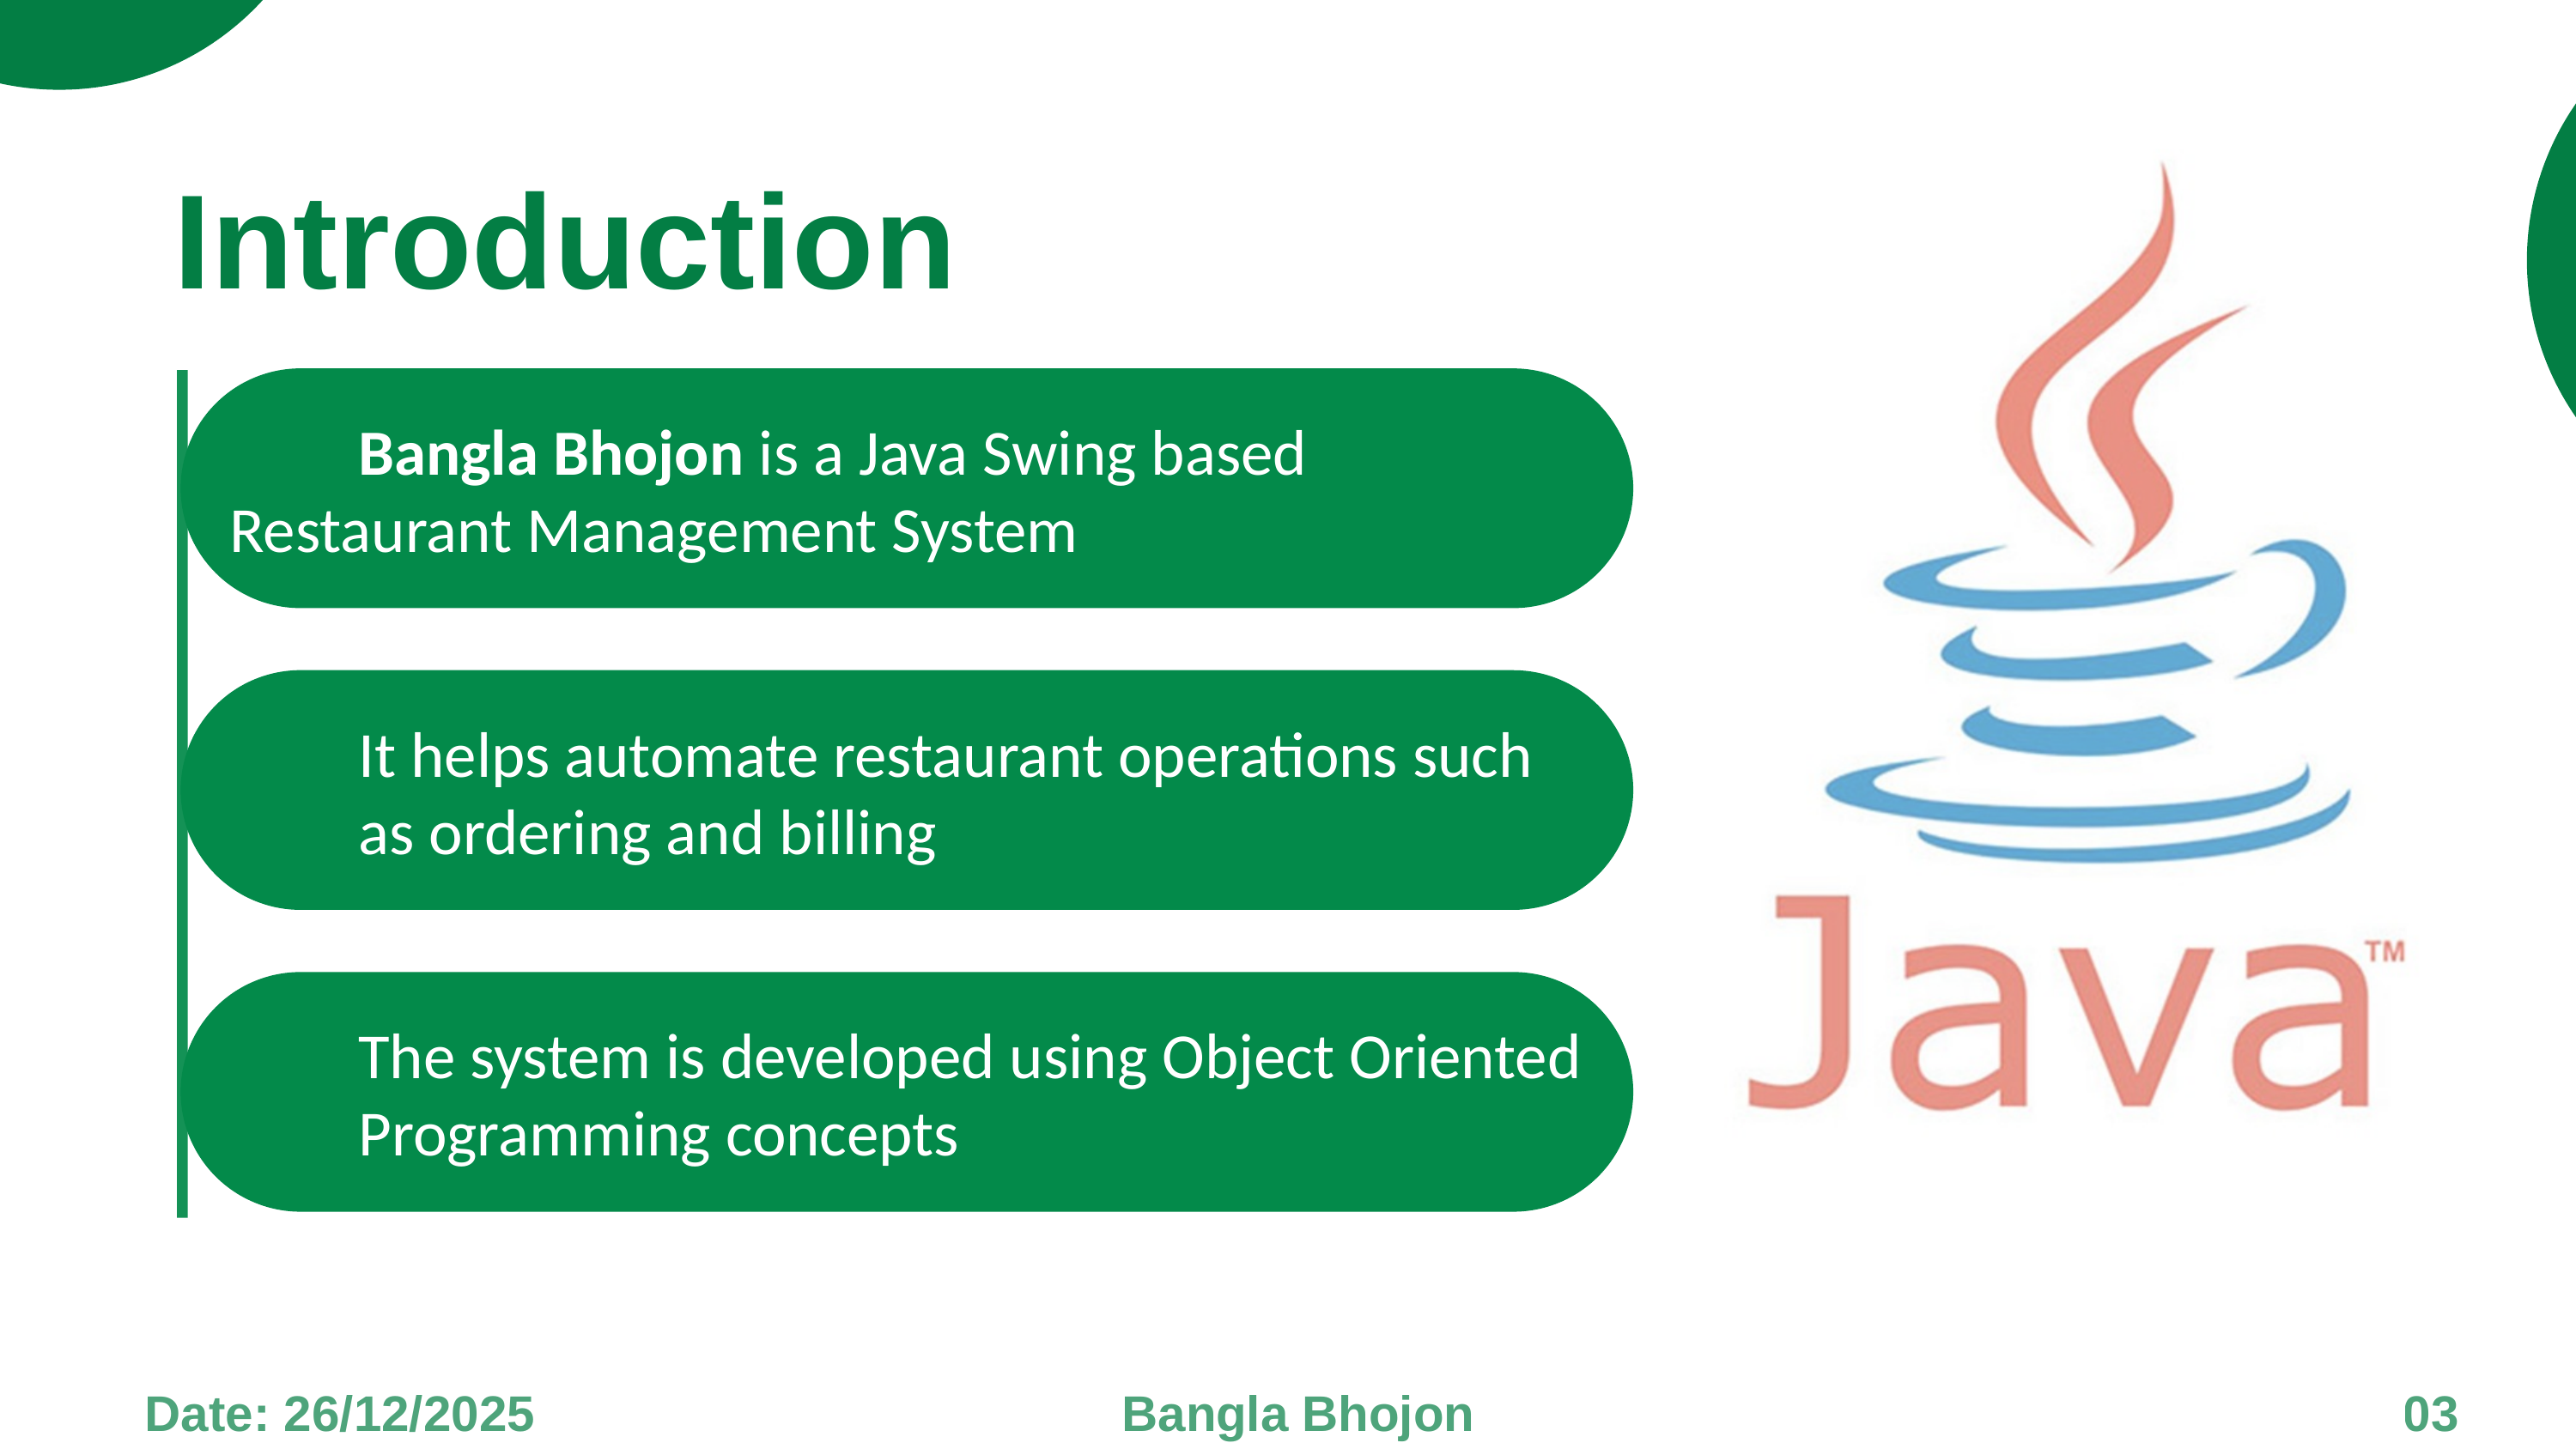

Introduction
	Bangla Bhojon is a Java Swing based 	Restaurant Management System
	It helps automate restaurant operations such 	as ordering and billing
	The system is developed using Object Oriented 	Programming concepts
Date: 26/12/2025
Bangla Bhojon
03